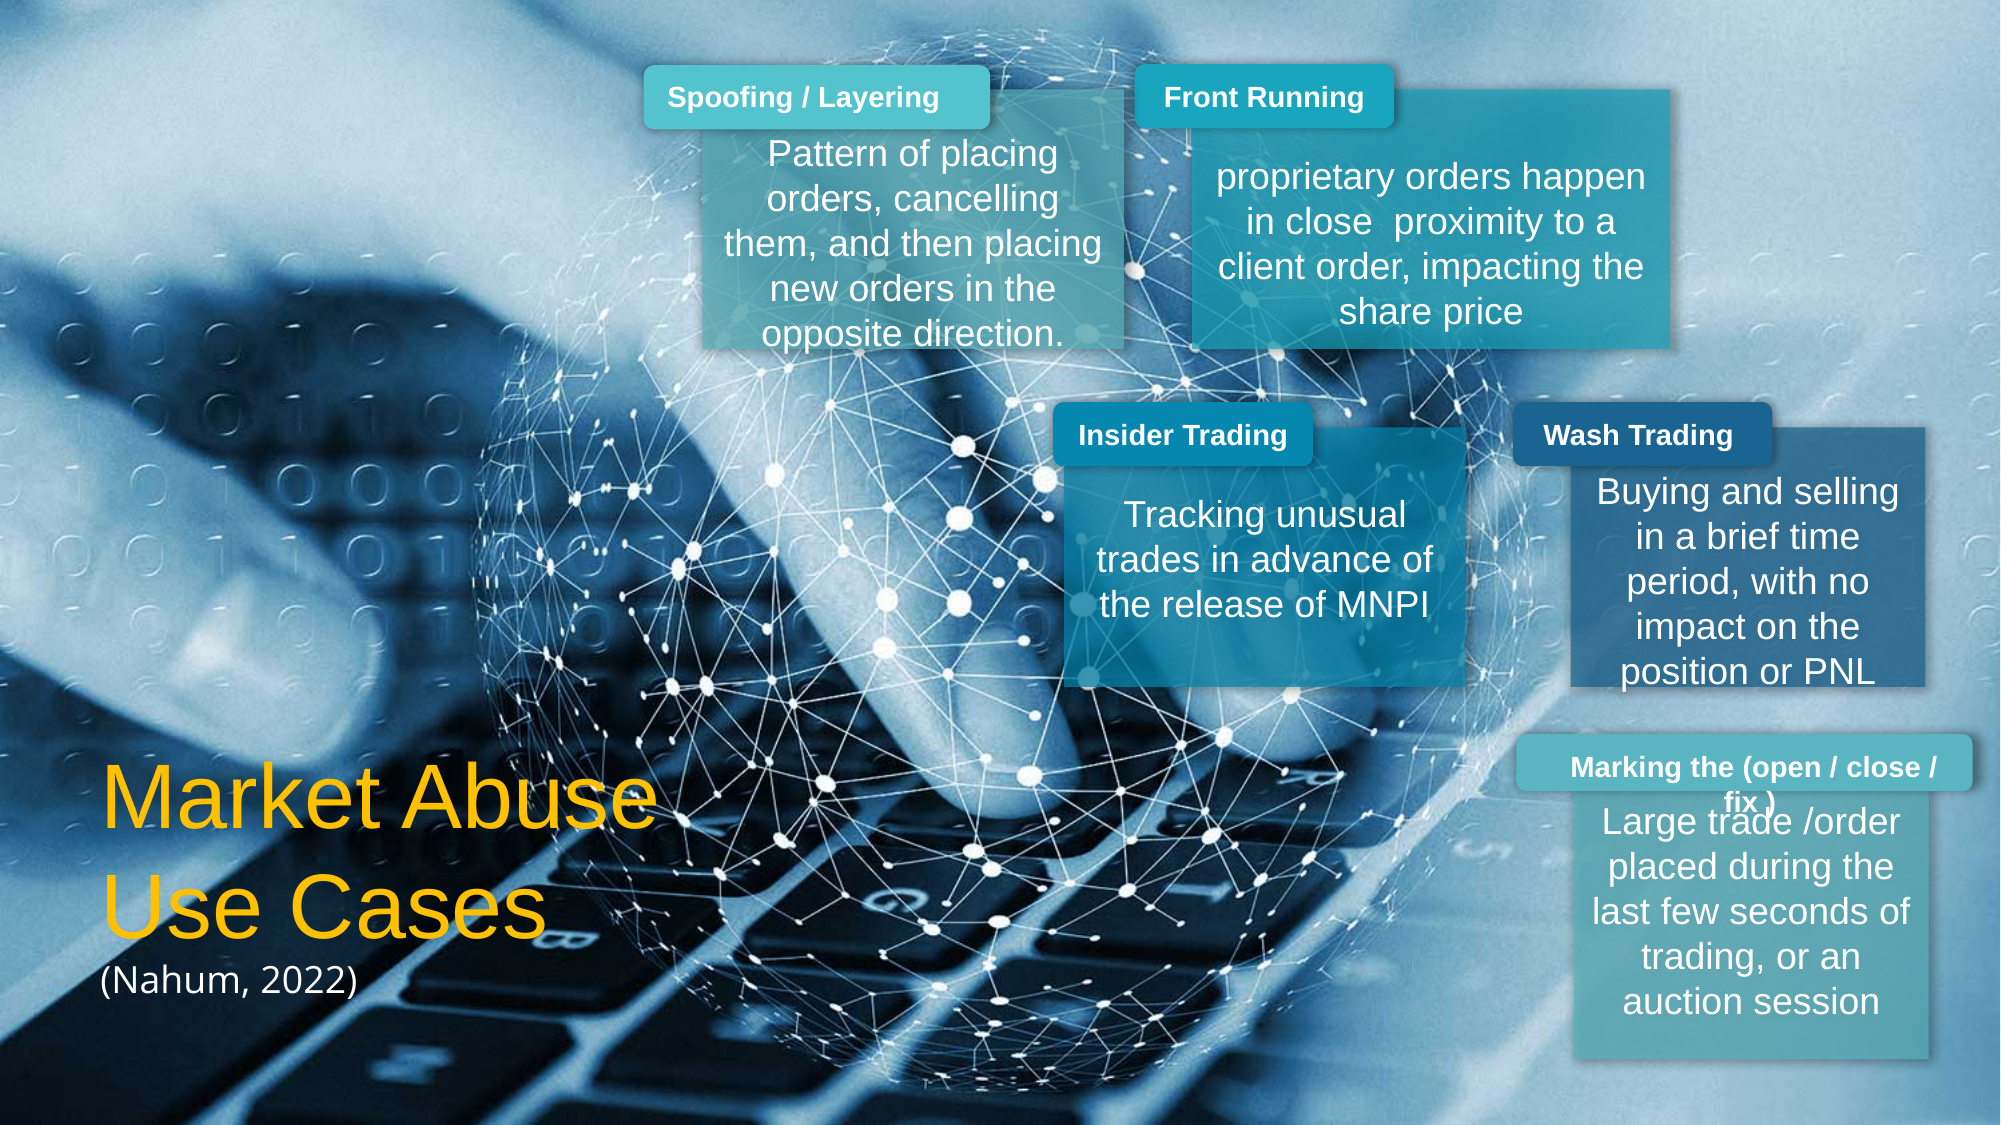

Front Running

proprietary orders happen in close  proximity to a client order, impacting the share price

Spoofing / Layering

Pattern of placing orders, cancelling them, and then placing new orders in the opposite direction.

Insider Trading
Tracking unusual trades in advance of the release of MNPI

Wash Trading

Buying and selling in a brief time period, with no impact on the position or PNL
Market Abuse
Use Cases
(Nahum, 2022)

Marking the (open / close / fix )
Large trade /order placed during the last few seconds of trading, or an auction session